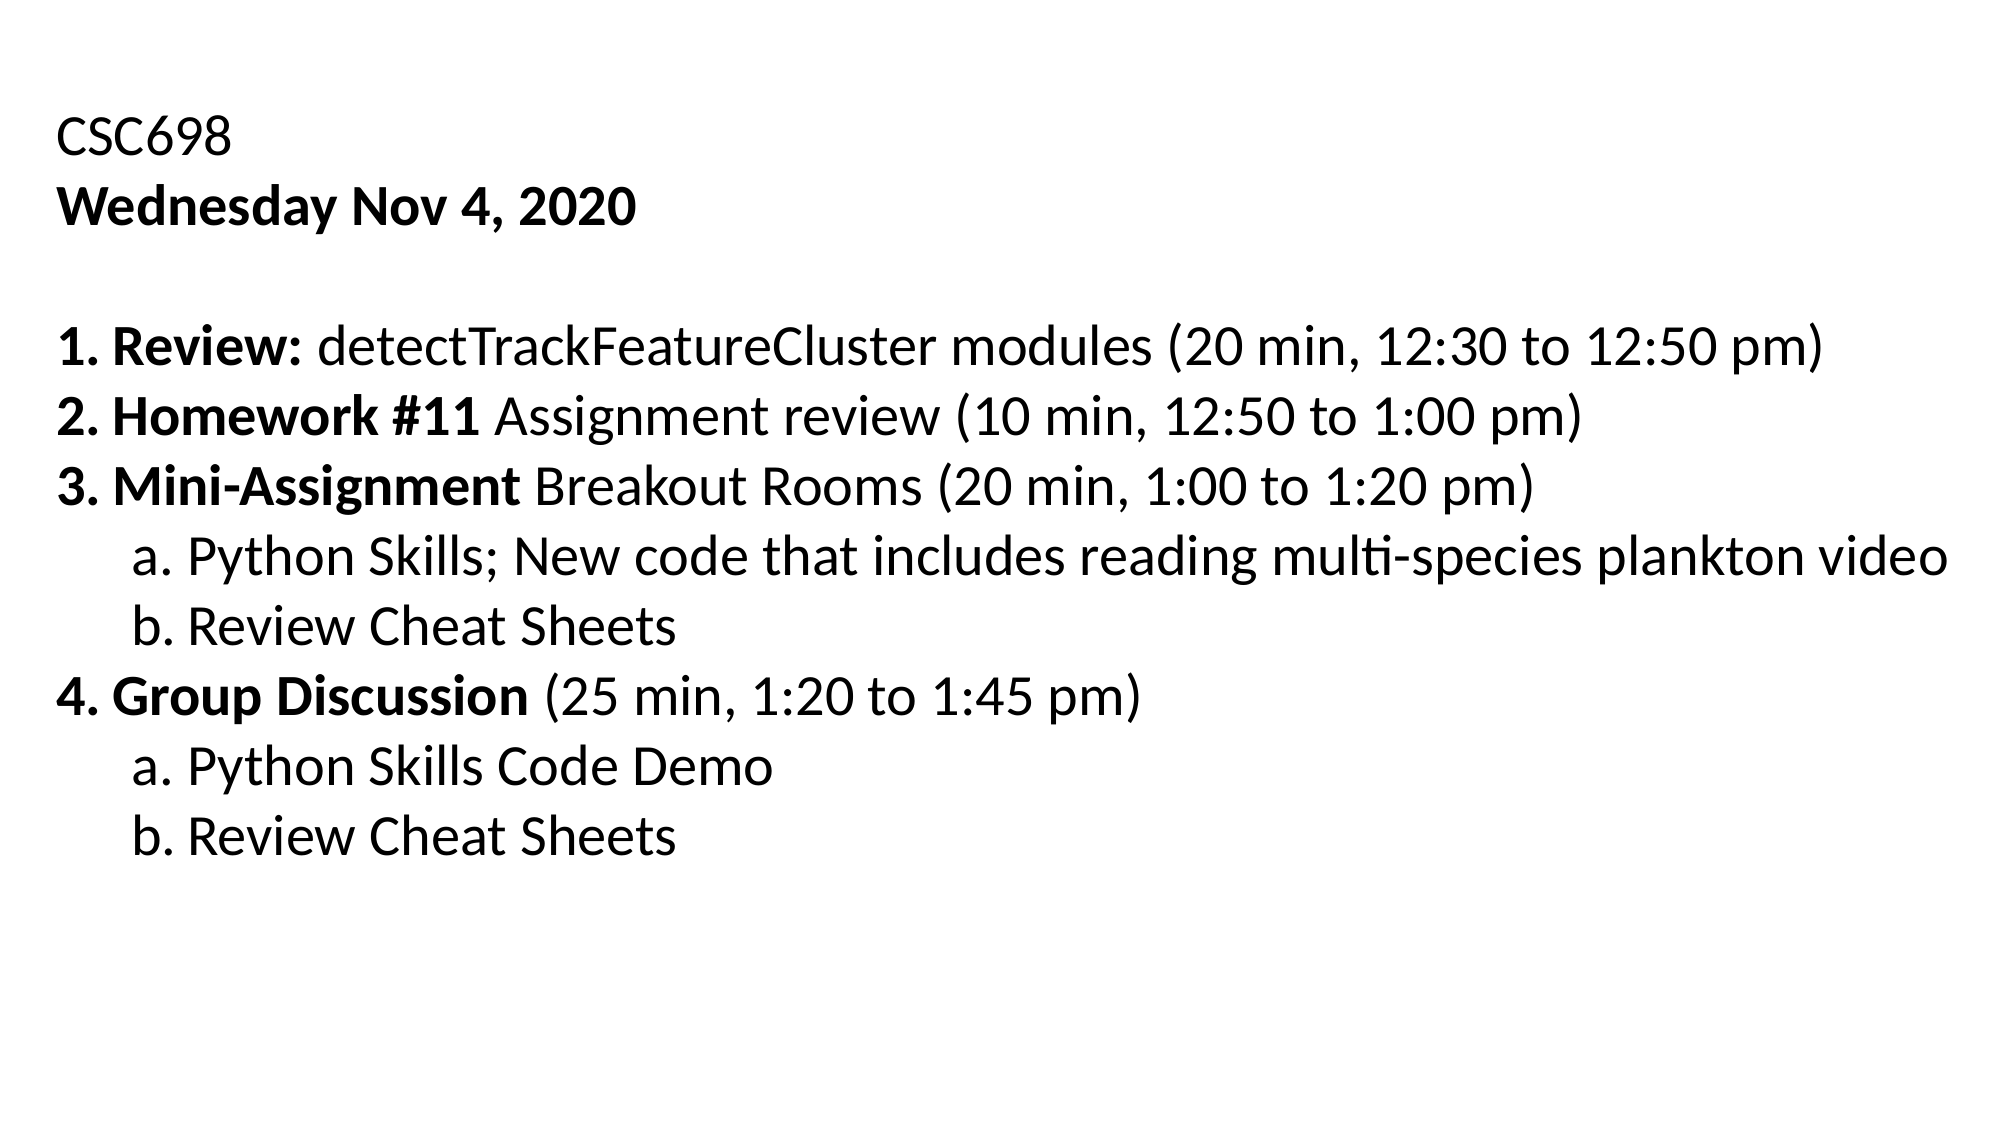

CSC698
Wednesday Nov 4, 2020

Review: detectTrackFeatureCluster modules (20 min, 12:30 to 12:50 pm)
Homework #11 Assignment review (10 min, 12:50 to 1:00 pm)
Mini-Assignment Breakout Rooms (20 min, 1:00 to 1:20 pm)
Python Skills; New code that includes reading multi-species plankton video
Review Cheat Sheets
Group Discussion (25 min, 1:20 to 1:45 pm)
Python Skills Code Demo
Review Cheat Sheets